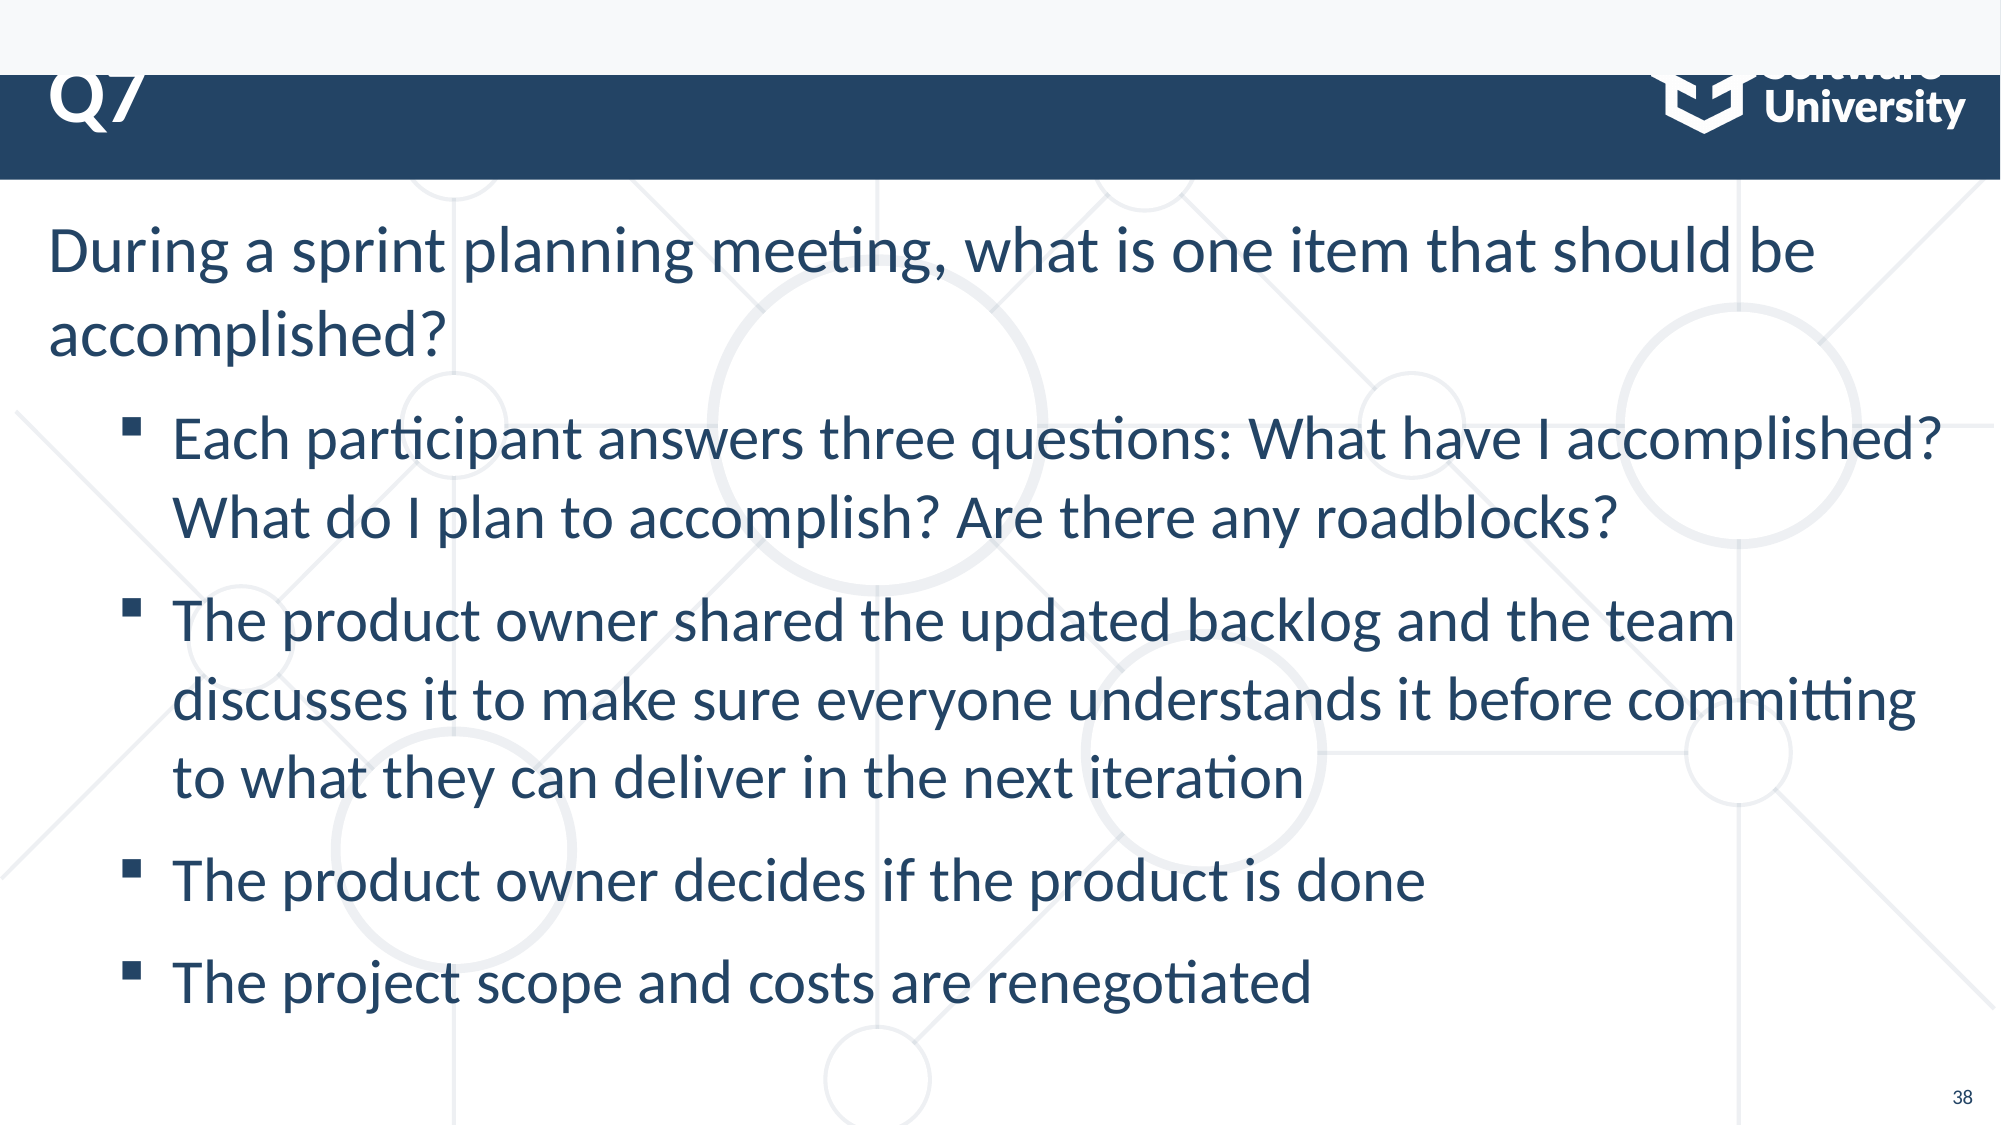

For team members to form relationships and communicate directly, agile methods recommend assembling a team of 12 or less. If more team members are needed, teams can be broken down into subgroups and their work will be coordinated. The selection of agile team members is based on their ability to commit to a common purpose, agree on goal measurement, and take shared ownership of the project. The other responses are incorrect. The newness of the agile approach is an organization is not the best choice for the team size limit; agile teams are chosen by skill level, not by representatives from each department; agile methods call for generalizing specialists on the project team.

# Q7
During a sprint planning meeting, what is one item that should be accomplished?
Each participant answers three questions: What have I accomplished? What do I plan to accomplish? Are there any roadblocks?
The product owner shared the updated backlog and the team discusses it to make sure everyone understands it before committing to what they can deliver in the next iteration
The product owner decides if the product is done
The project scope and costs are renegotiated
38